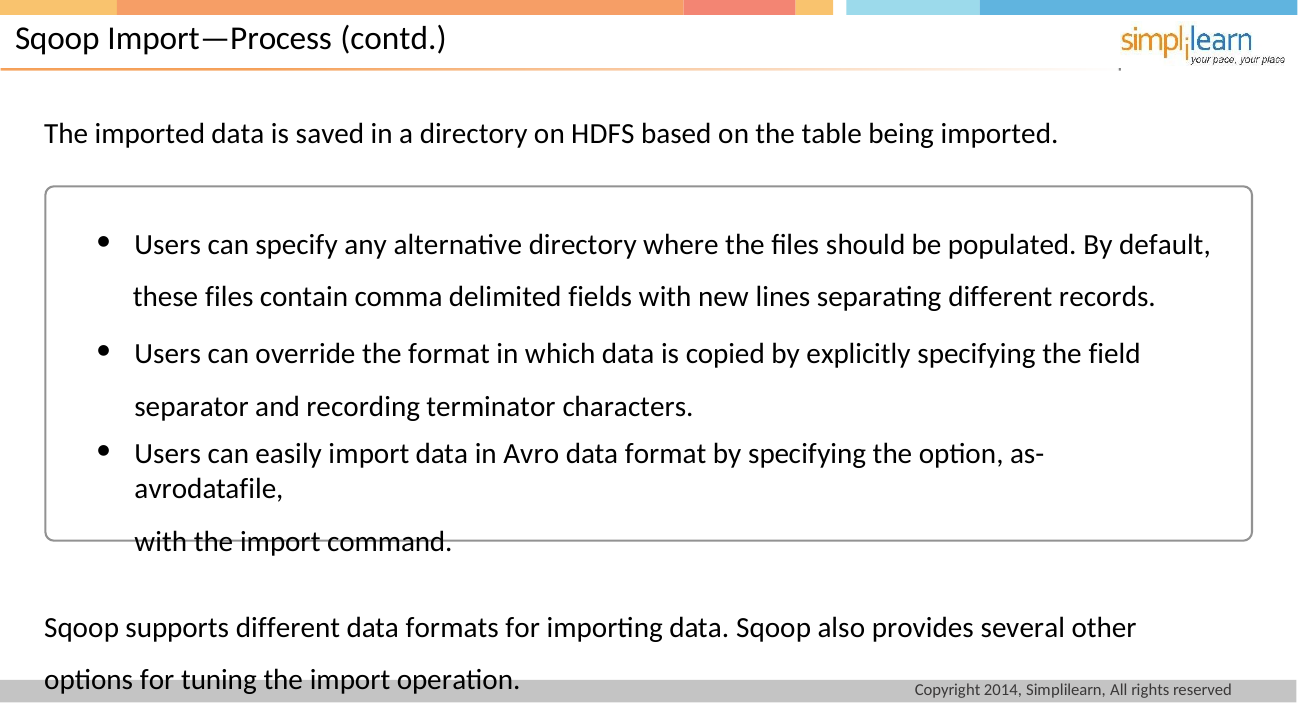

# Sqoop Import—Process (contd.)

The imported data is saved in a directory on HDFS based on the table being imported.

Users can specify any alternative directory where the files should be populated. By default,
these files contain comma delimited fields with new lines separating different records.
Users can override the format in which data is copied by explicitly specifying the field separator and recording terminator characters.
Users can easily import data in Avro data format by specifying the option, as-avrodatafile,
with the import command.

Sqoop supports different data formats for importing data. Sqoop also provides several other options for tuning the import operation.

Copyright 2014, Simplilearn, All rights reserved